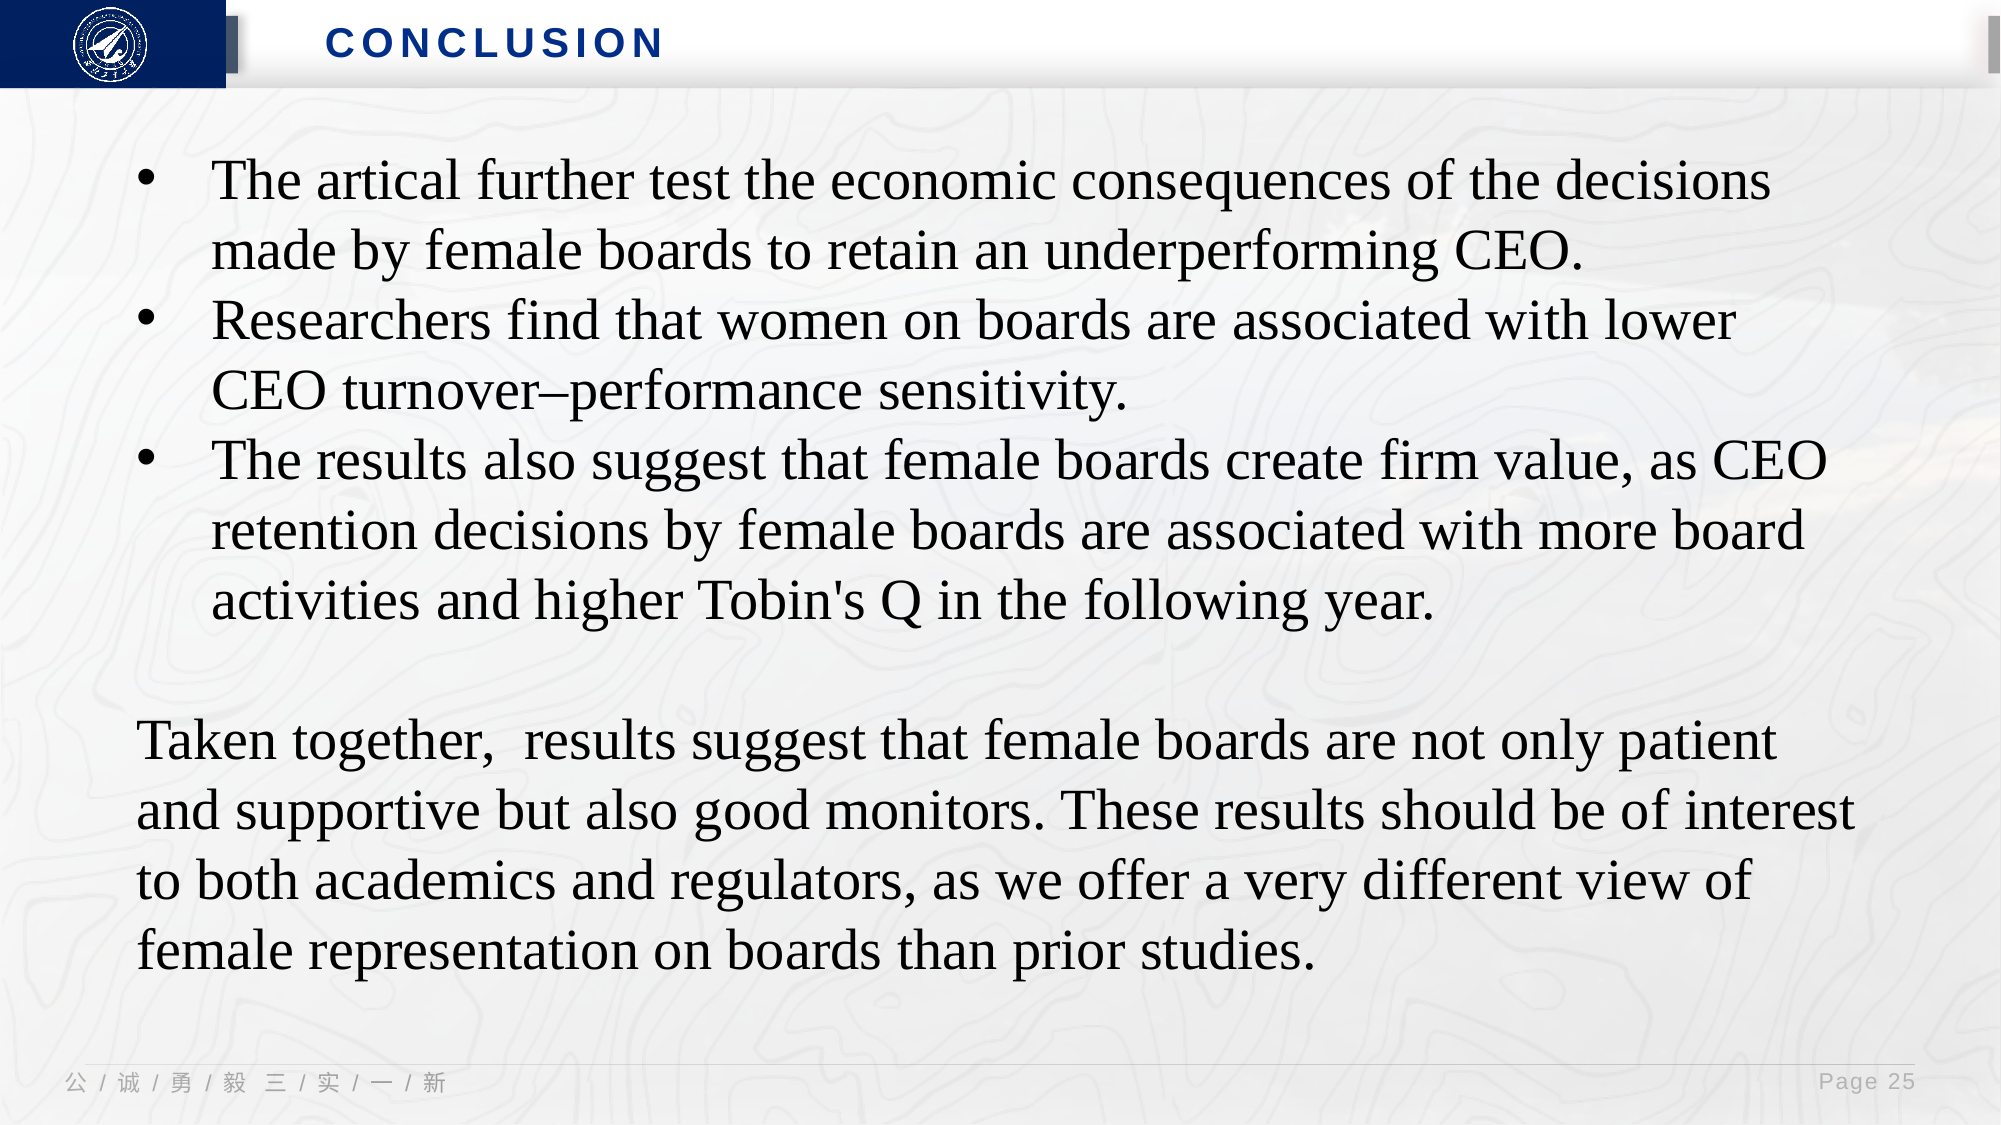

CONCLUSION
The artical further test the economic consequences of the decisions made by female boards to retain an underperforming CEO.
Researchers find that women on boards are associated with lower CEO turnover–performance sensitivity.
The results also suggest that female boards create firm value, as CEO retention decisions by female boards are associated with more board activities and higher Tobin's Q in the following year.

Taken together,  results suggest that female boards are not only patient and supportive but also good monitors. These results should be of interest to both academics and regulators, as we offer a very different view of female representation on boards than prior studies.
  Page 25